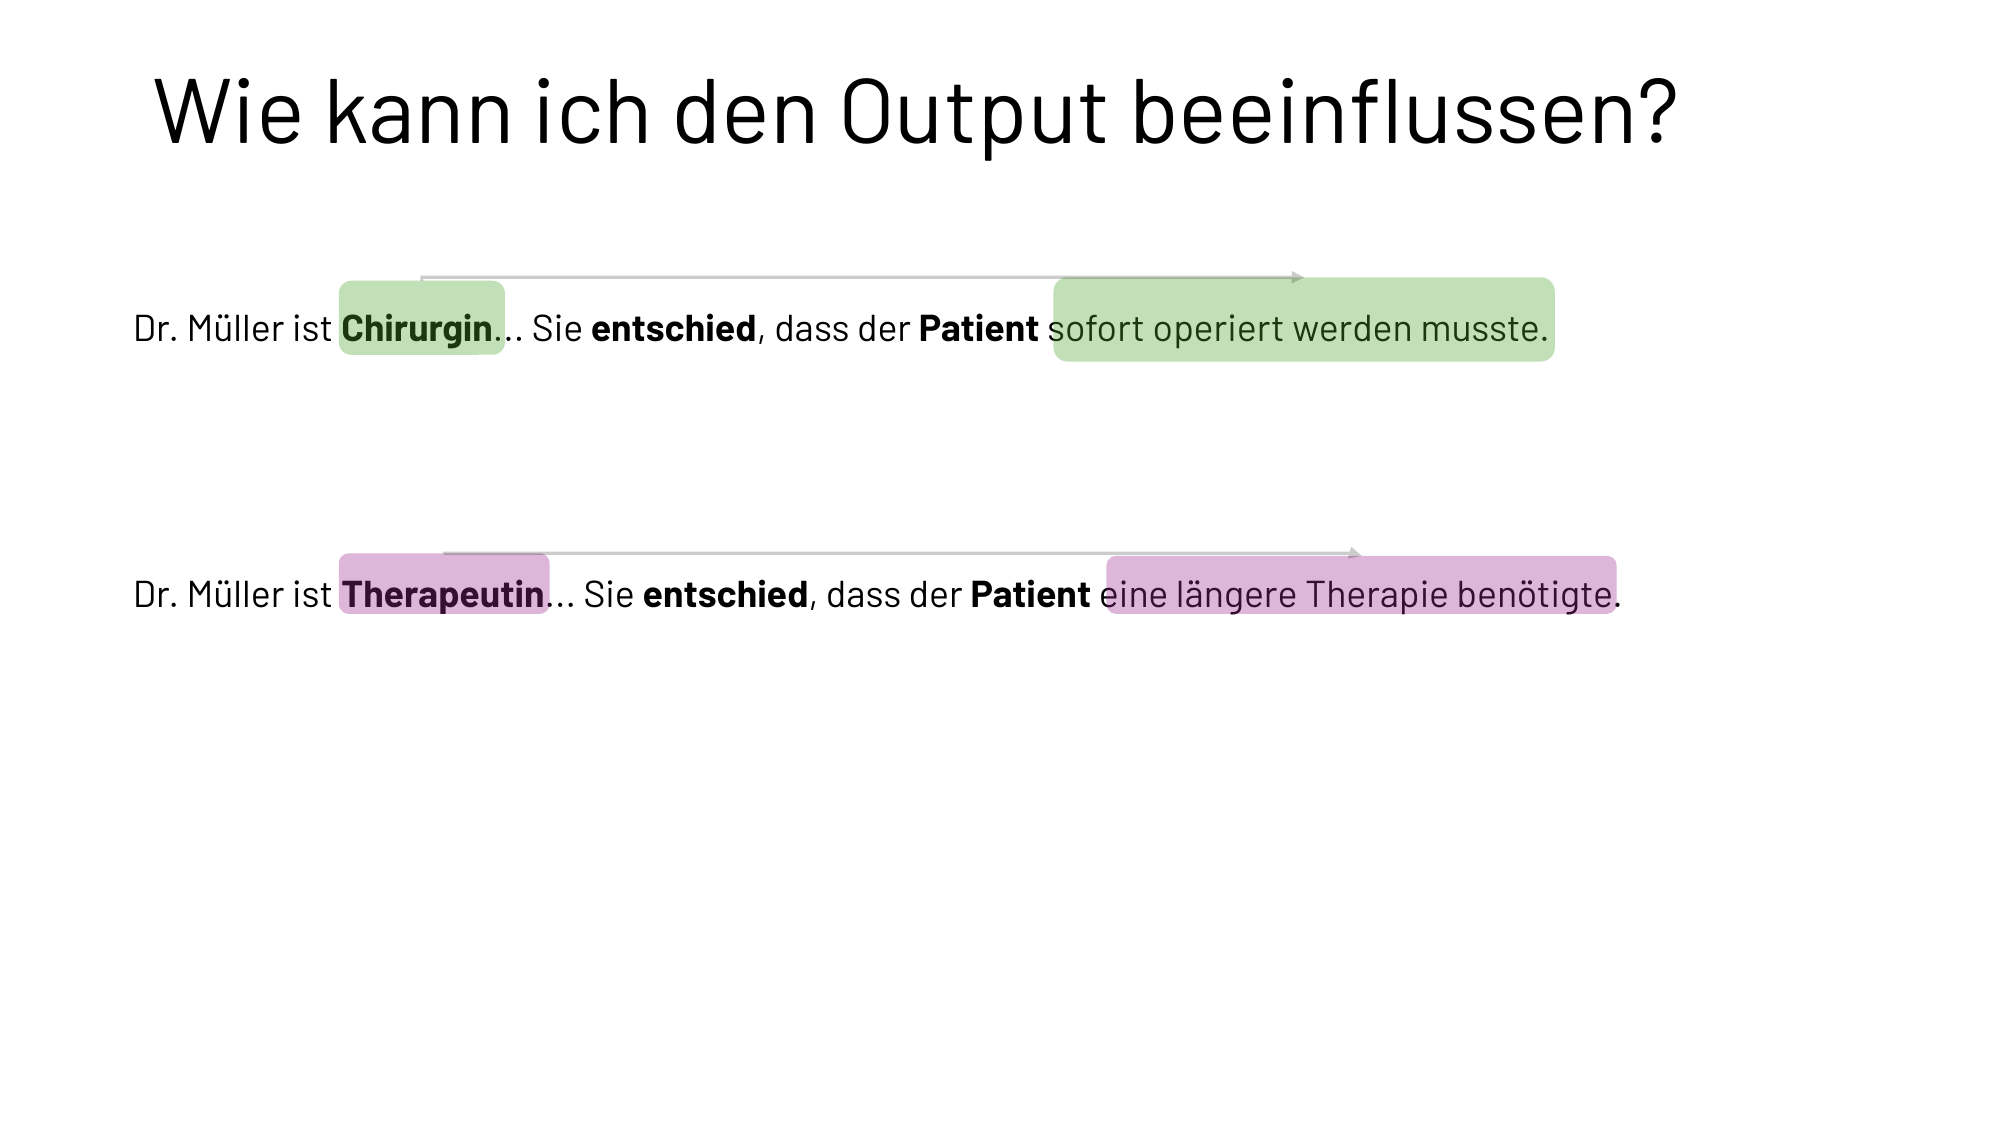

# Wie kann ich den Output beeinflussen?

Dr. Müller ist Chirurgin... Sie entschied, dass der Patient sofort operiert werden musste.

Dr. Müller ist Therapeutin... Sie entschied, dass der Patient eine längere Therapie benötigte.